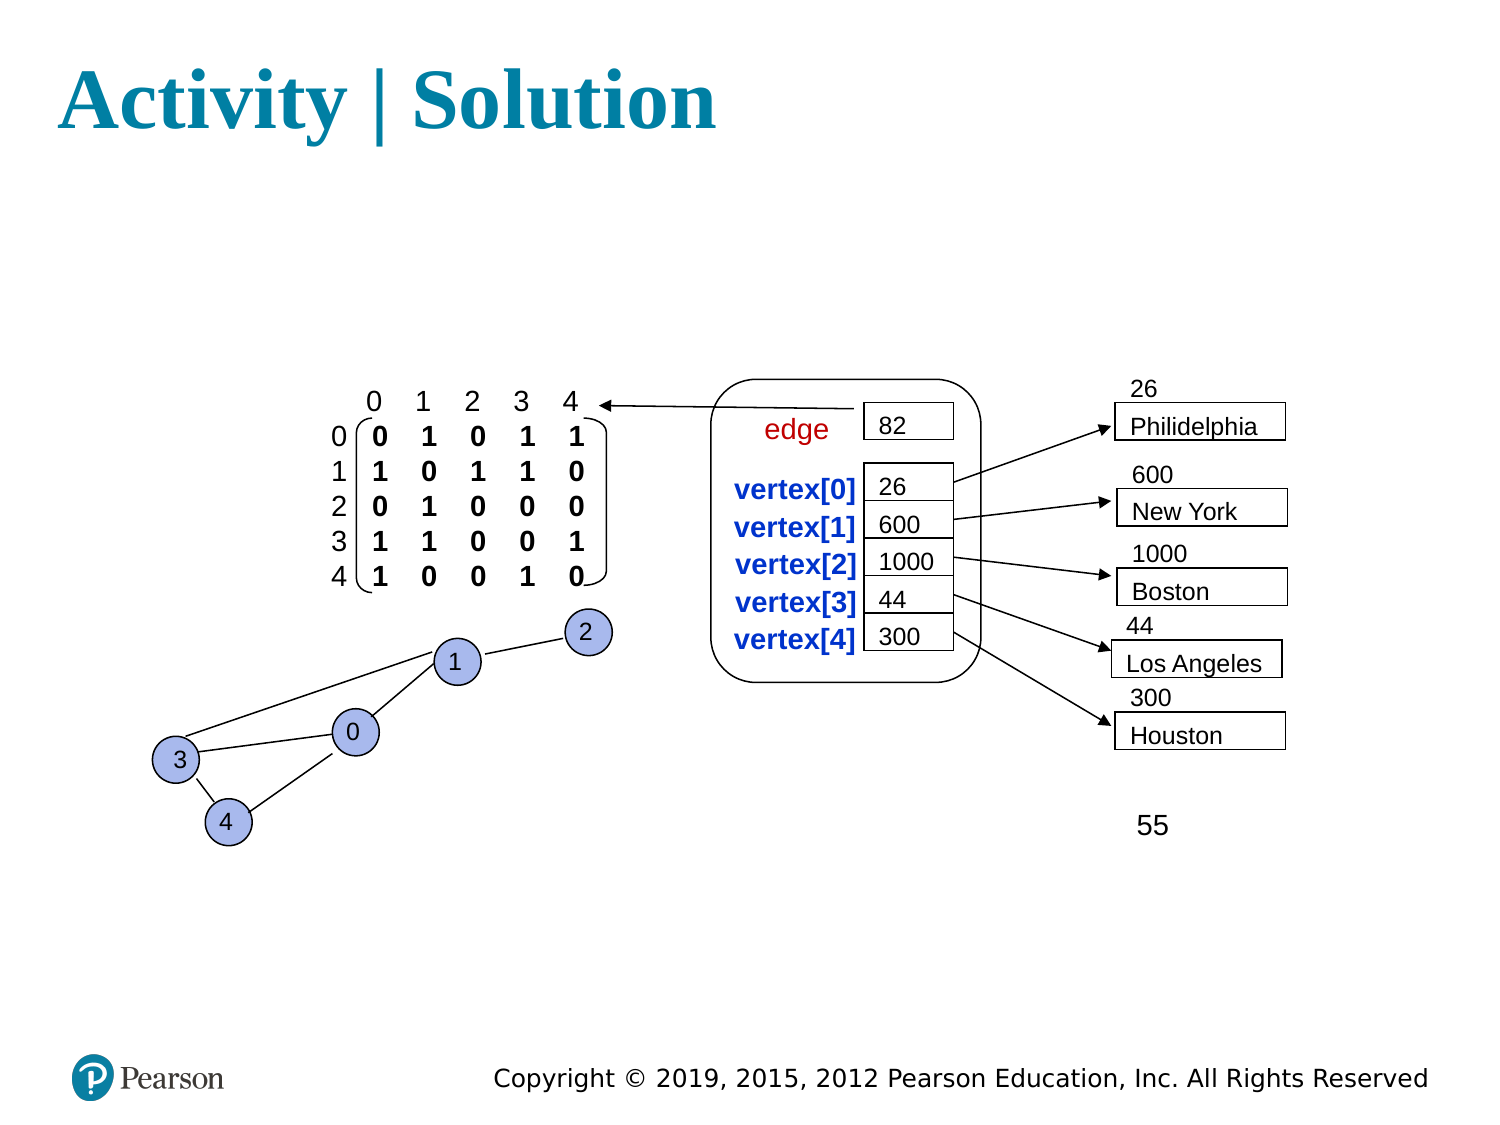

# Activity | Solution
26
Philidelphia
     0    1    2    3    4
0   0    1    0    1    1
1   1    0    1    1    0
2   0    1    0    0    0
3   1    1    0    0    1
4   1    0    0    1    0

82
edge

vertex[0]
26
vertex[1]
600
vertex[2]
1000
vertex[3]
44
vertex[4]
300

600
New York

1000
Boston

44
Los Angeles

 2
 1

 0

  3

 4

300
Houston
55